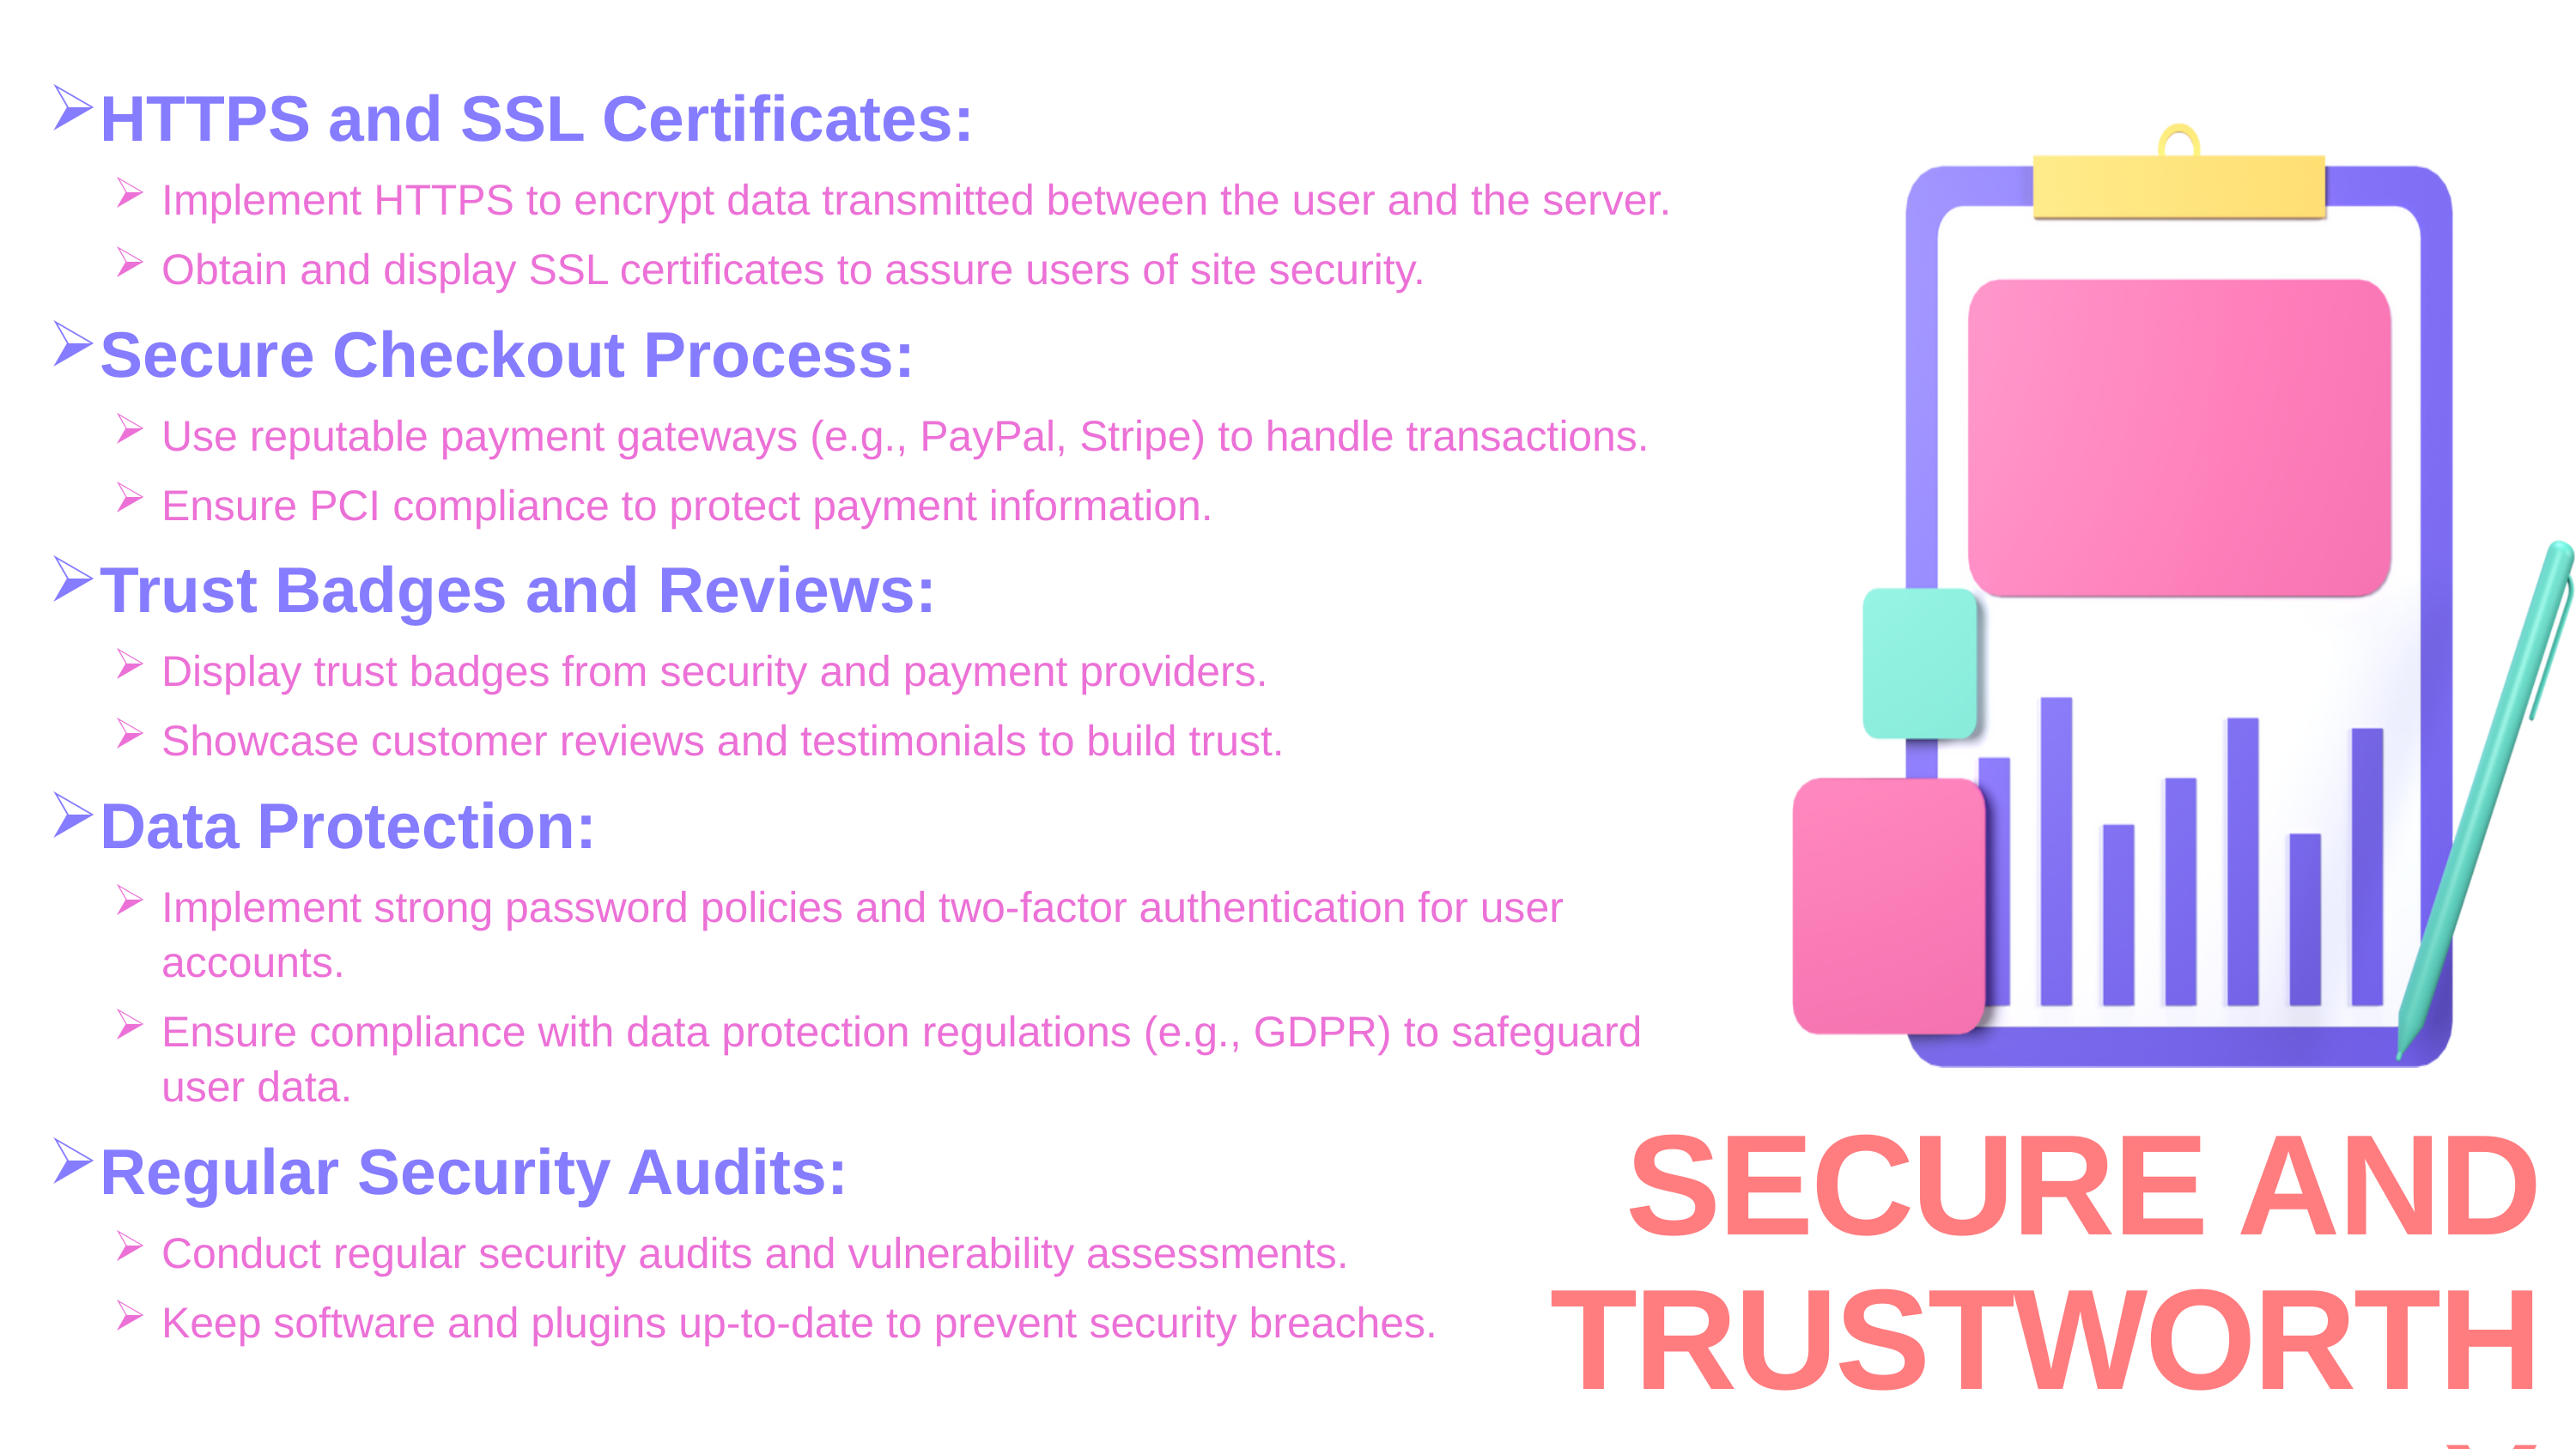

HTTPS and SSL Certificates:
Implement HTTPS to encrypt data transmitted between the user and the server.
Obtain and display SSL certificates to assure users of site security.
Secure Checkout Process:
Use reputable payment gateways (e.g., PayPal, Stripe) to handle transactions.
Ensure PCI compliance to protect payment information.
Trust Badges and Reviews:
Display trust badges from security and payment providers.
Showcase customer reviews and testimonials to build trust.
Data Protection:
Implement strong password policies and two-factor authentication for user accounts.
Ensure compliance with data protection regulations (e.g., GDPR) to safeguard user data.
Regular Security Audits:
Conduct regular security audits and vulnerability assessments.
Keep software and plugins up-to-date to prevent security breaches.

SECURE AND TRUSTWORTHY